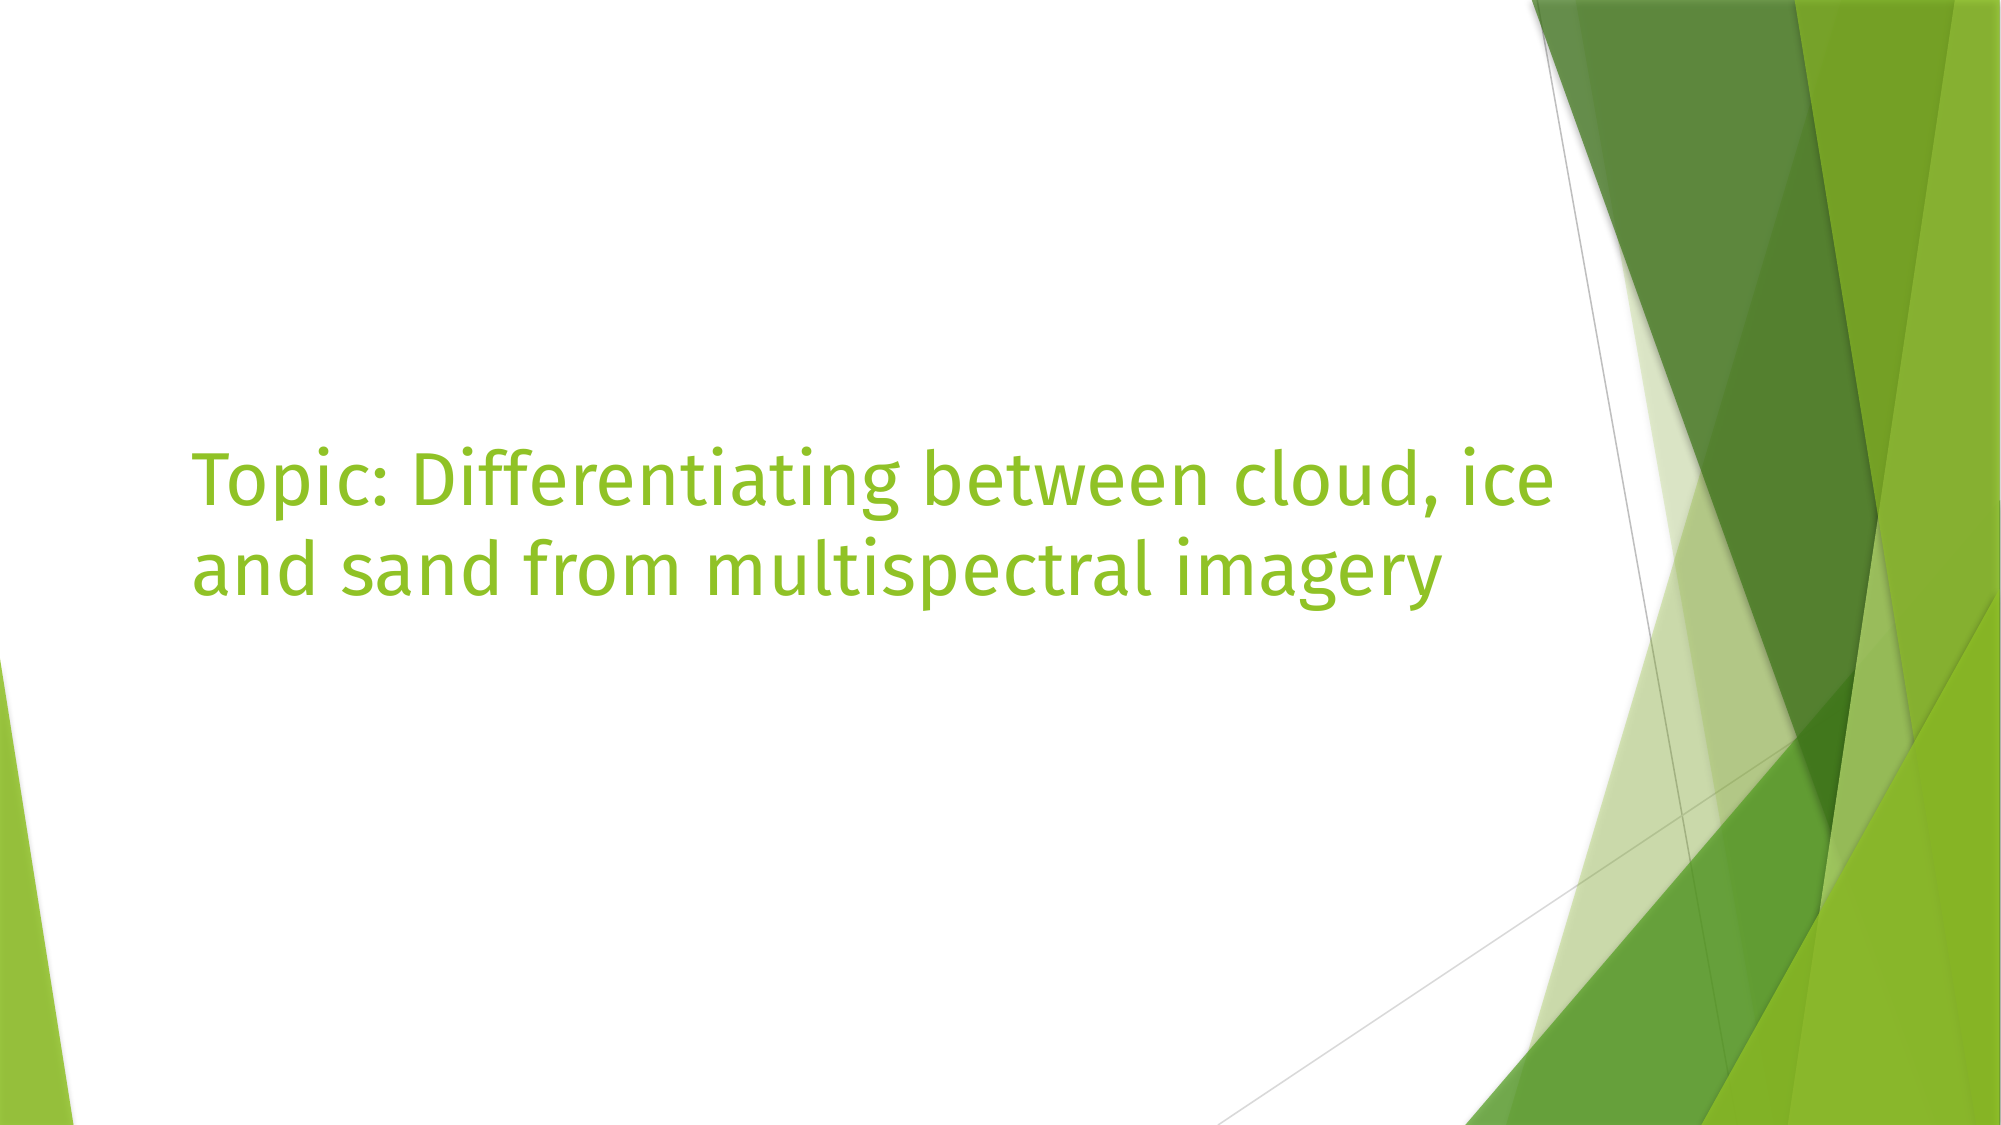

# Topic: Differentiating between cloud, ice and sand from multispectral imagery